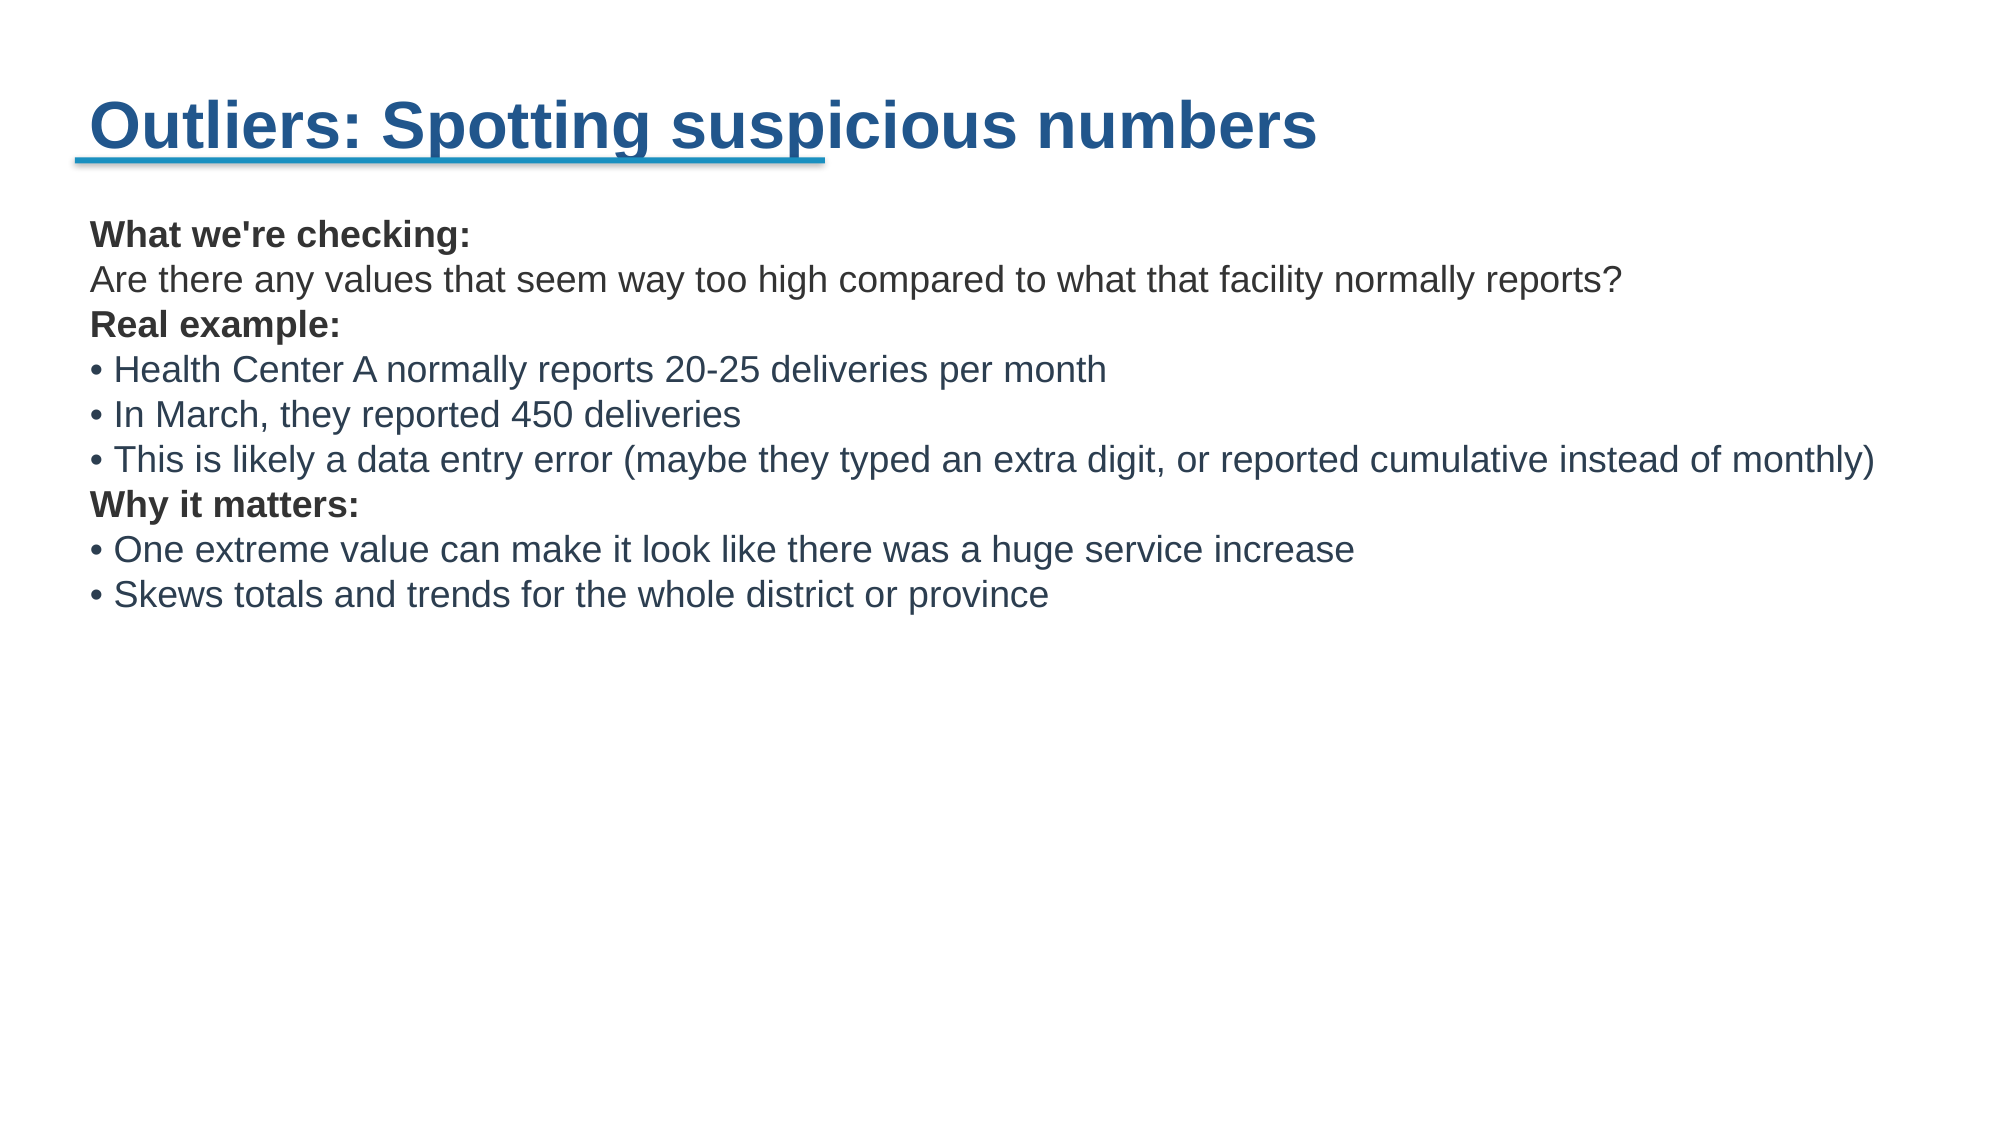

Outliers: Spotting suspicious numbers

What we're checking:
Are there any values that seem way too high compared to what that facility normally reports?
Real example:
• Health Center A normally reports 20-25 deliveries per month
• In March, they reported 450 deliveries
• This is likely a data entry error (maybe they typed an extra digit, or reported cumulative instead of monthly)
Why it matters:
• One extreme value can make it look like there was a huge service increase
• Skews totals and trends for the whole district or province